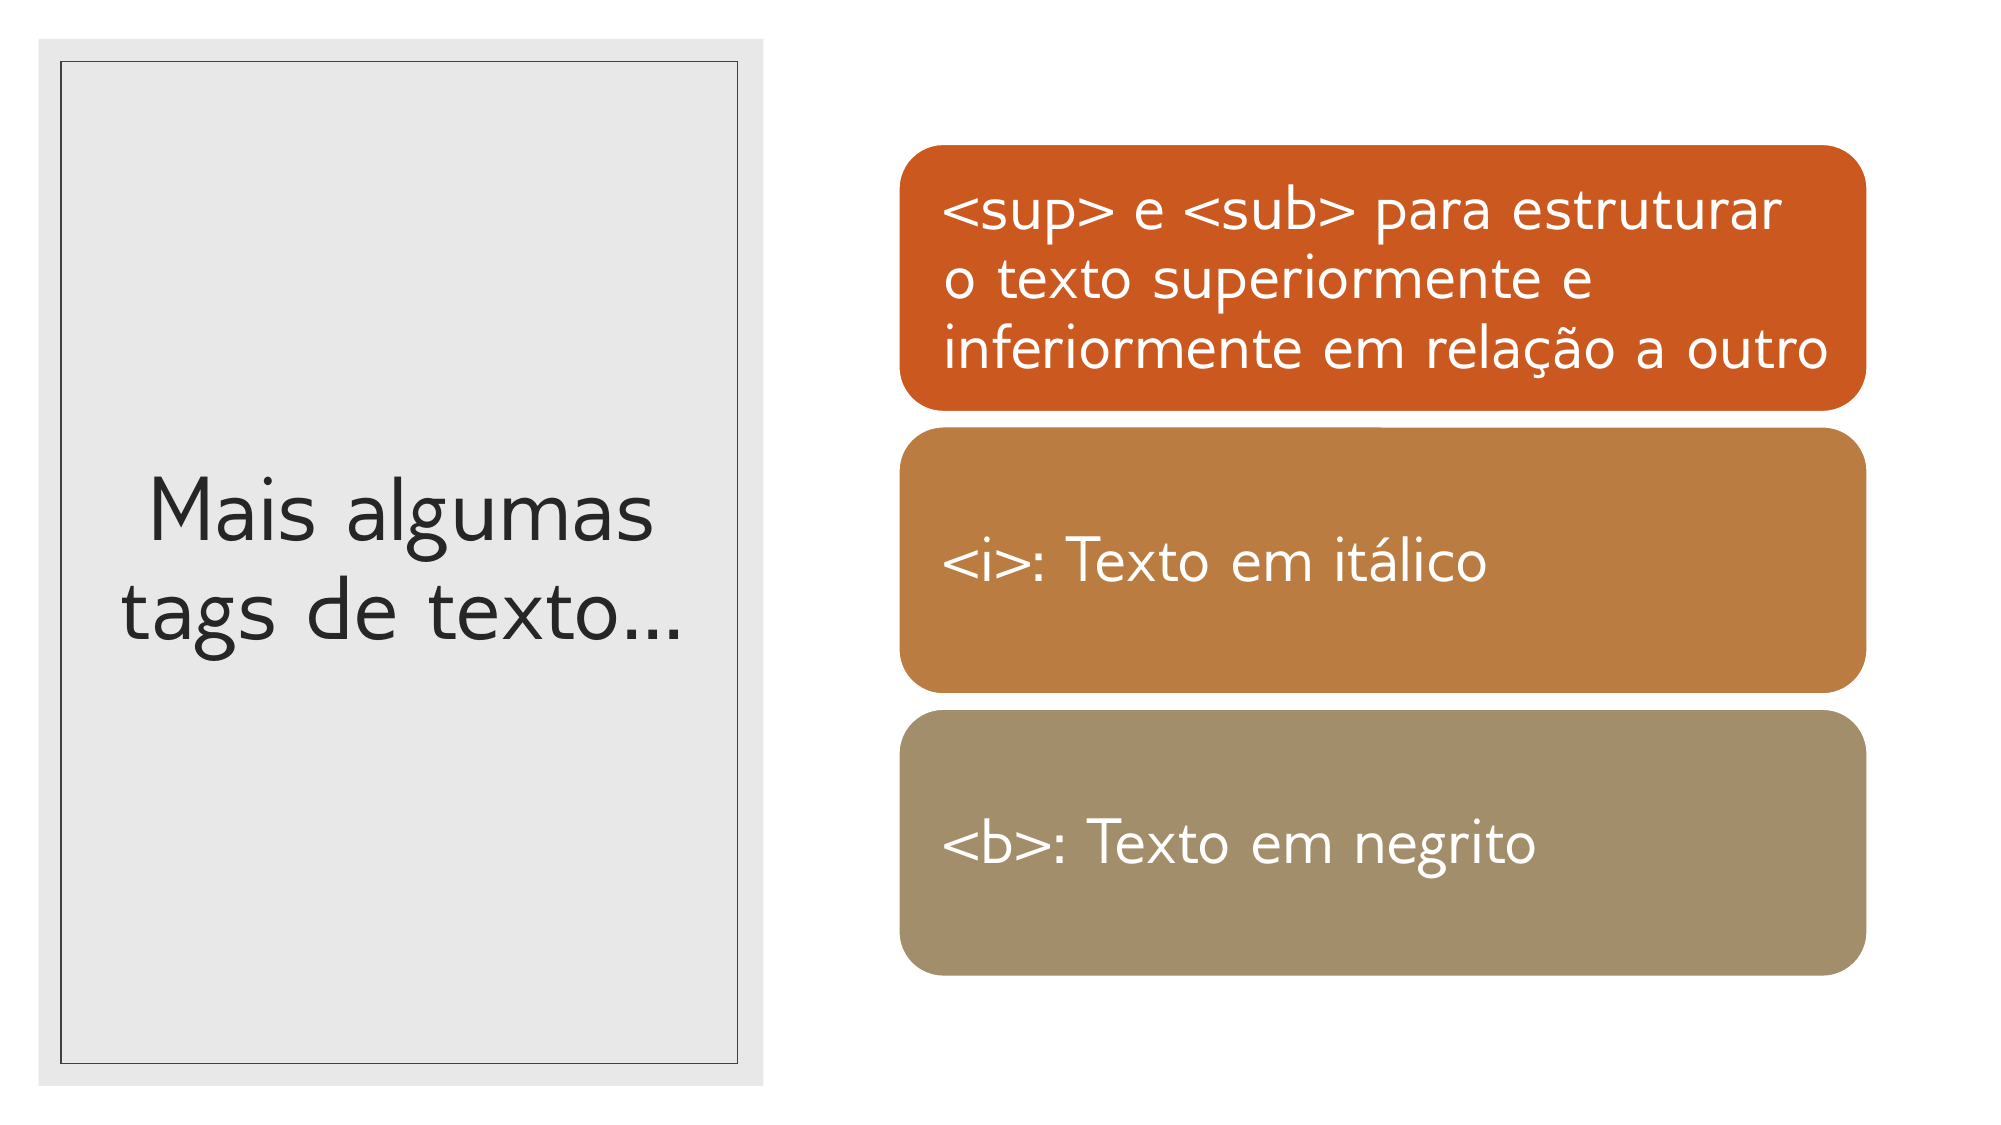

# Mais algumas tags de texto...
<sup> e <sub> para estruturar o texto superiormente e inferiormente em relação a outro
<i>: Texto em itálico
<b>: Texto em negrito
12